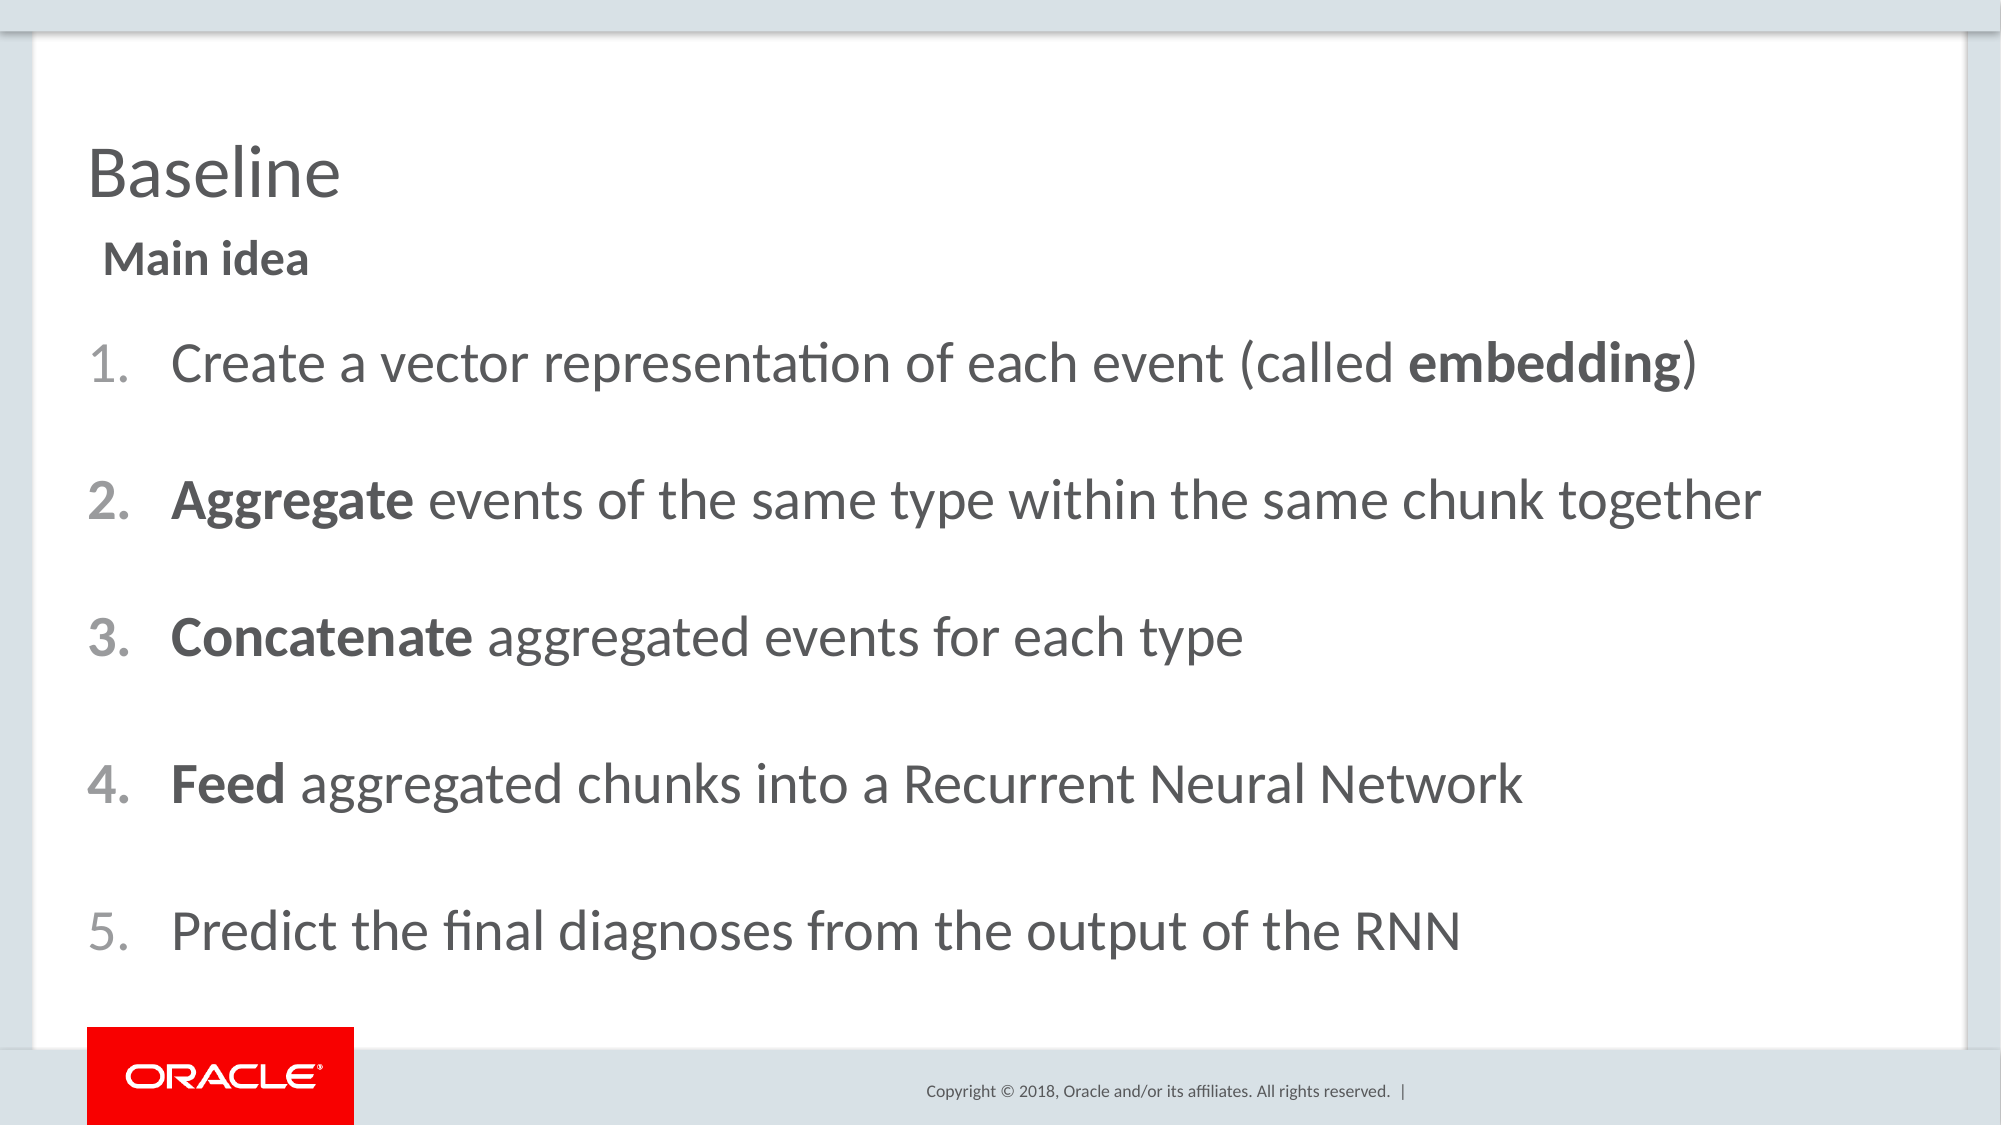

# Baseline
Main idea
Create a vector representation of each event (called embedding)

Aggregate events of the same type within the same chunk together

Concatenate aggregated events for each type

Feed aggregated chunks into a Recurrent Neural Network

Predict the final diagnoses from the output of the RNN